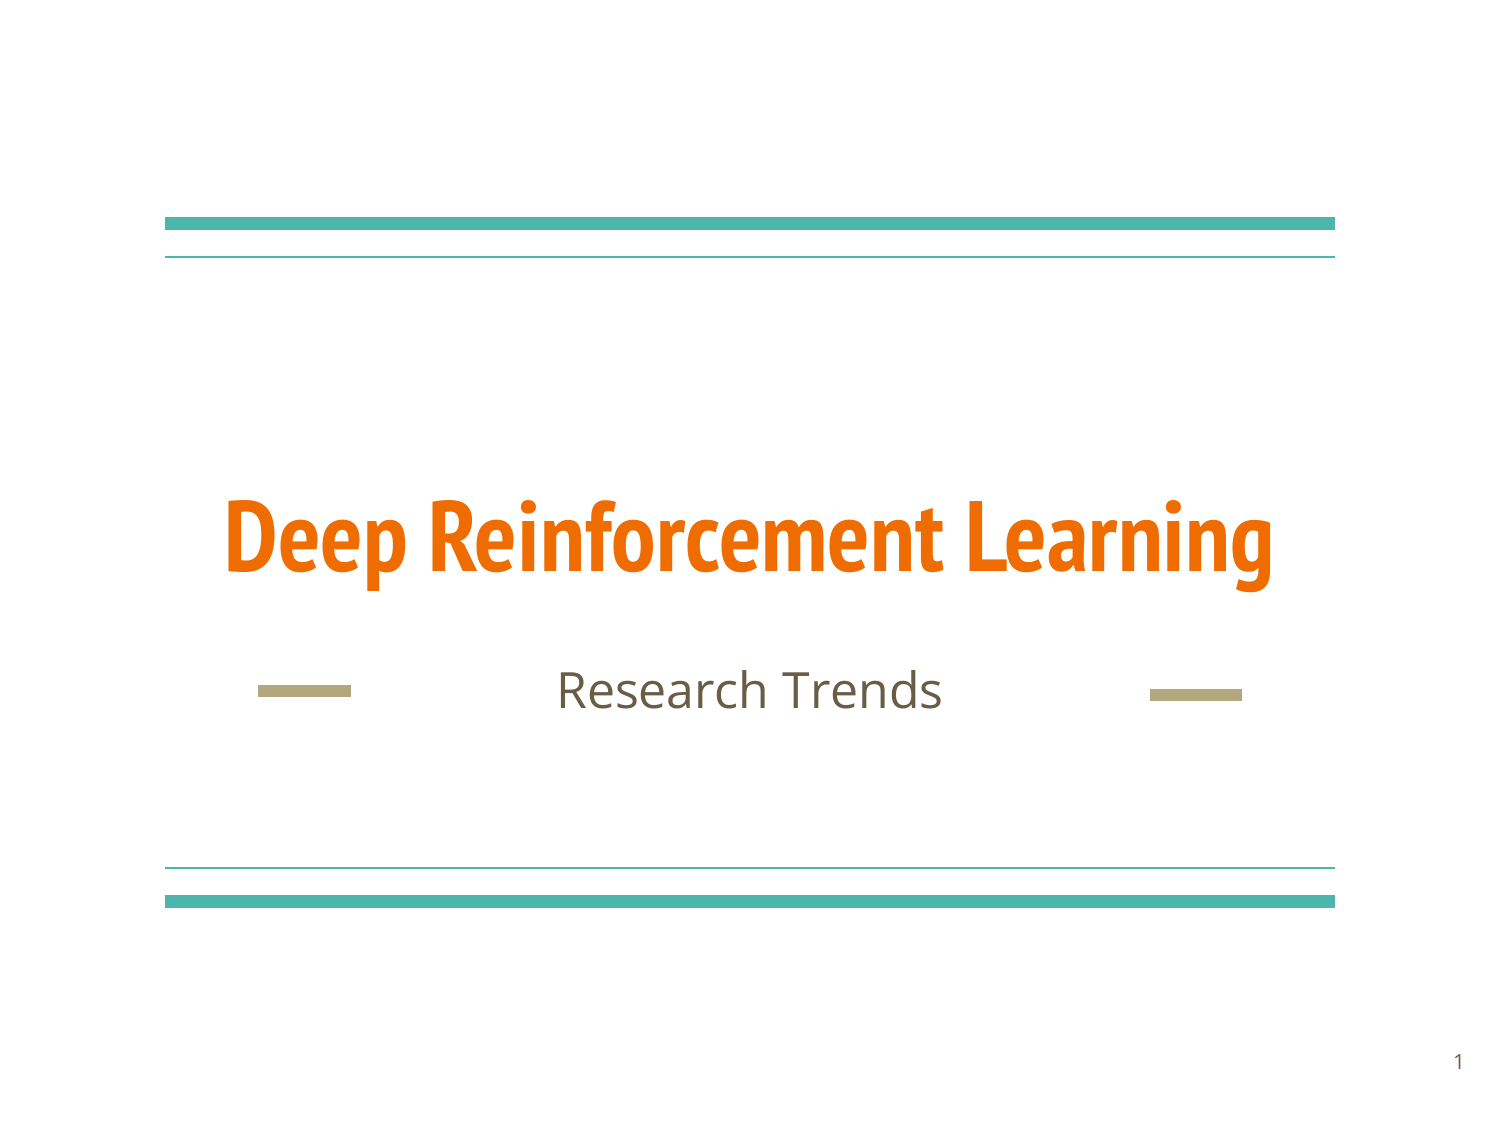

# Deep Reinforcement Learning
Research Trends
1